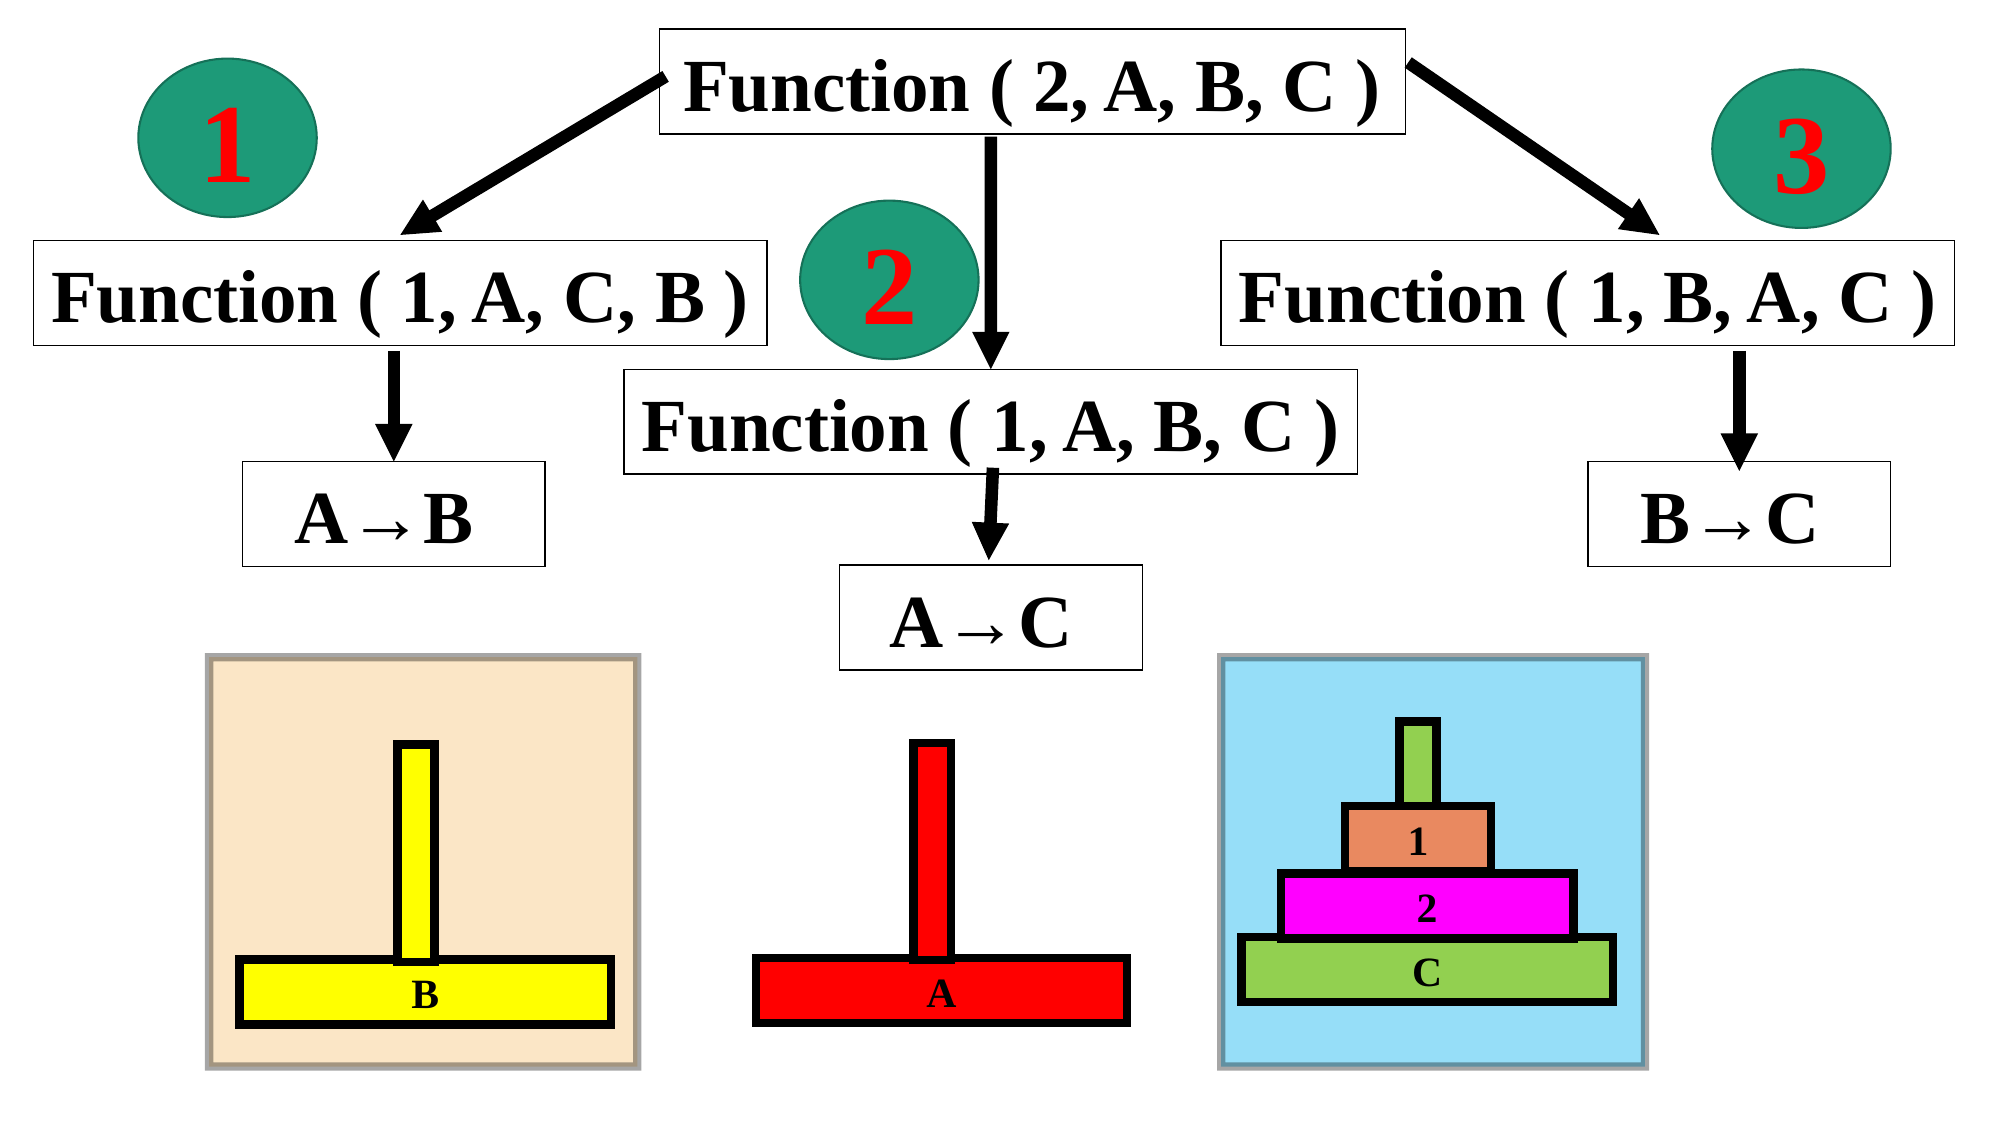

Function ( 2, A, B, C )
1
3
2
Function ( 1, A, C, B )
Function ( 1, B, A, C )
Function ( 1, A, B, C )
B→C
A→B

A→C

C

A

B
1
2